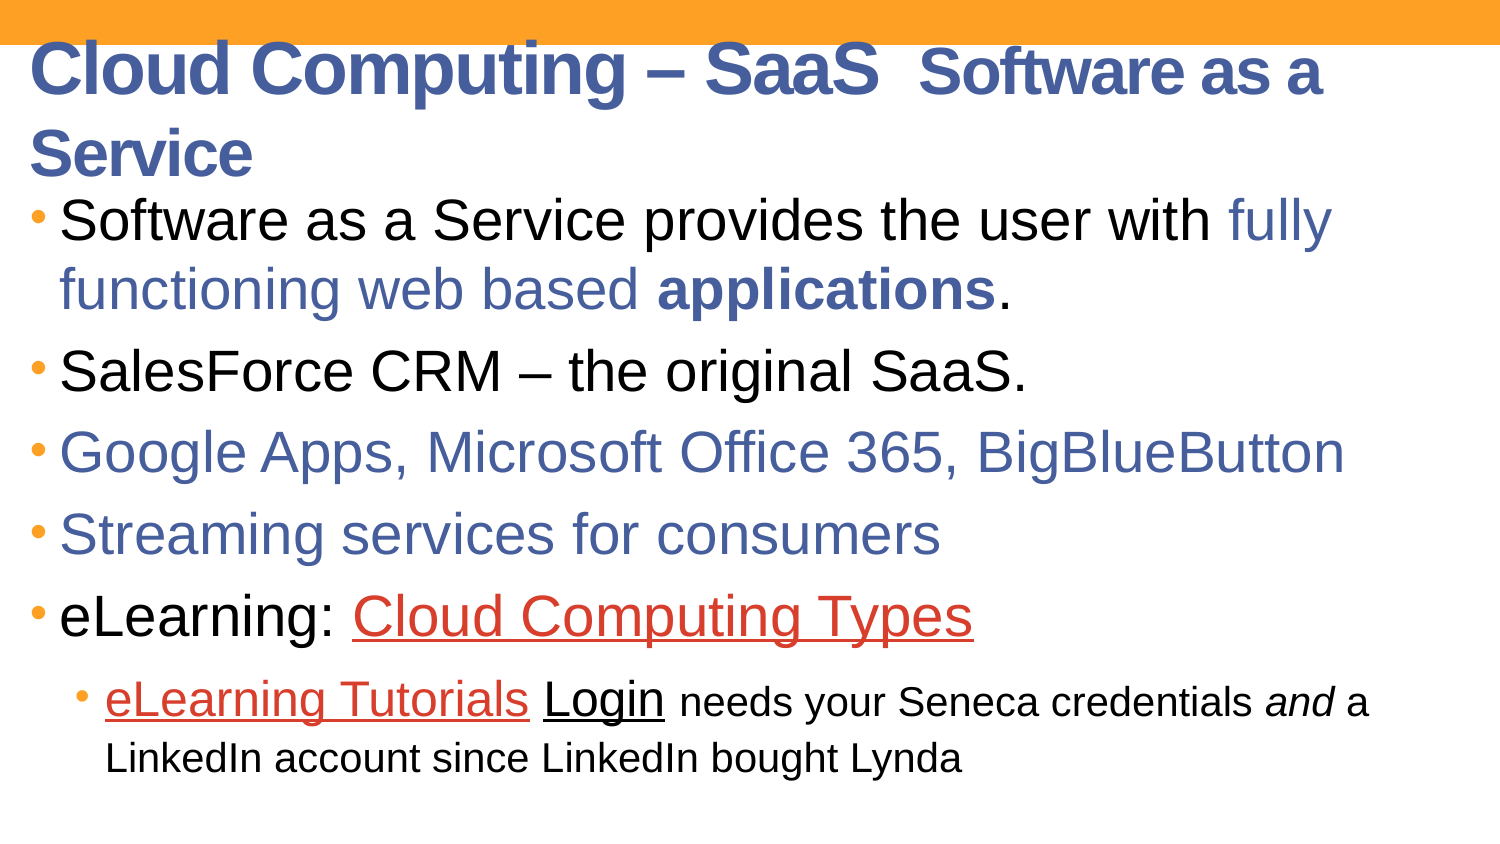

# Cloud Computing – SaaS  Software as a Service
Software as a Service provides the user with fully functioning web based applications.
SalesForce CRM – the original SaaS.
Google Apps, Microsoft Office 365, BigBlueButton
Streaming services for consumers
eLearning: Cloud Computing Types
eLearning Tutorials Login needs your Seneca credentials and a LinkedIn account since LinkedIn bought Lynda